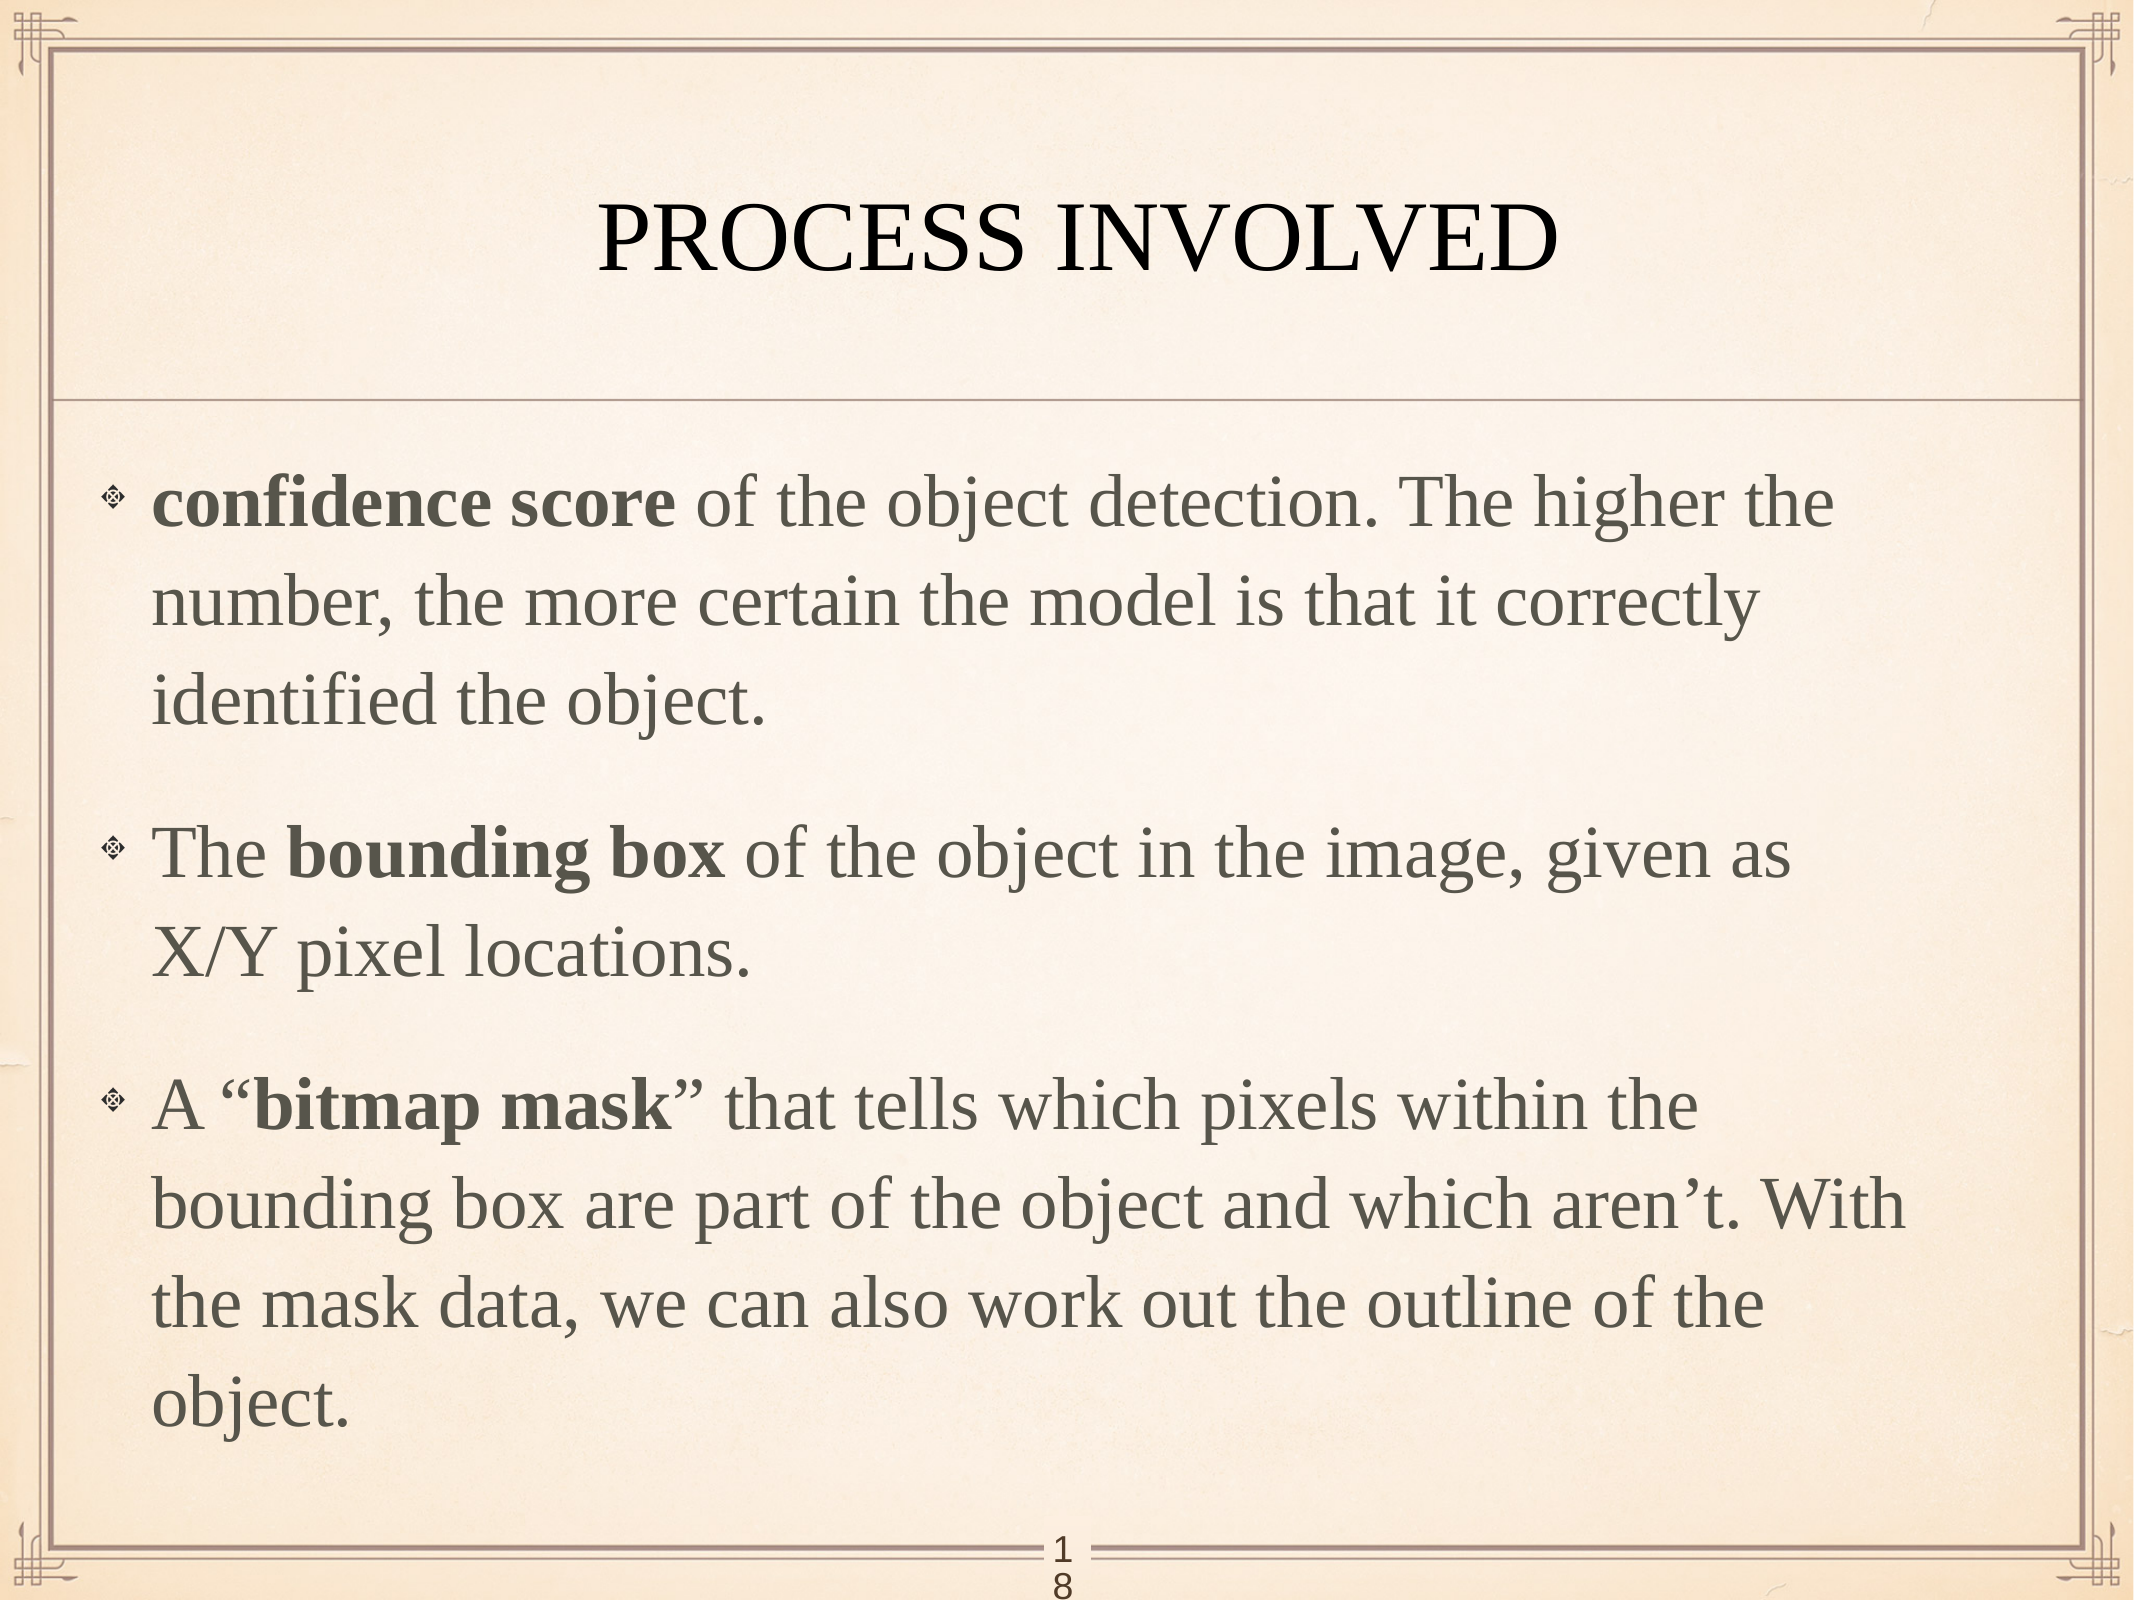

# PROCESS INVOLVED
confidence score of the object detection. The higher the number, the more certain the model is that it correctly identified the object.
The bounding box of the object in the image, given as X/Y pixel locations.
A “bitmap mask” that tells which pixels within the bounding box are part of the object and which aren’t. With the mask data, we can also work out the outline of the object.

18